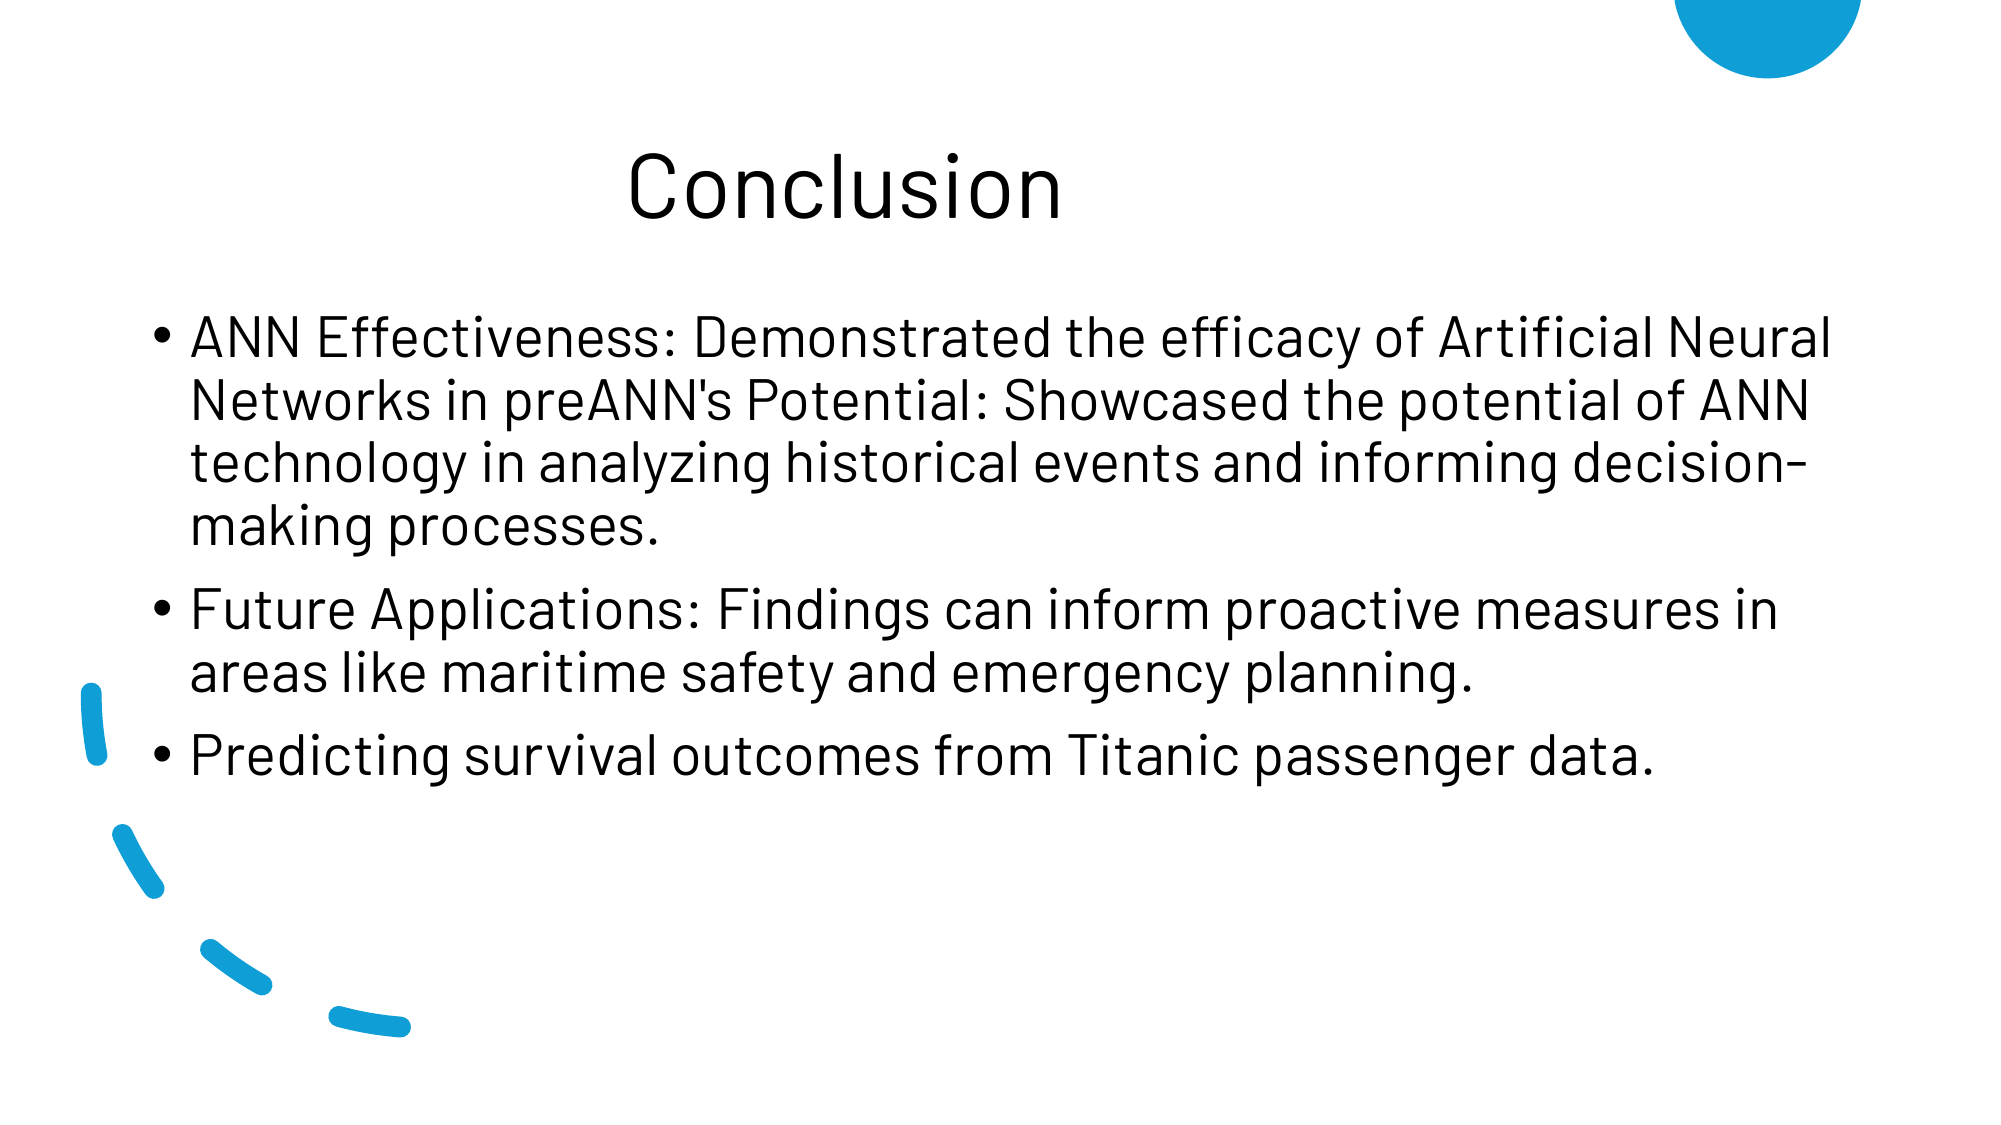

# Conclusion
ANN Effectiveness: Demonstrated the efficacy of Artificial Neural Networks in preANN's Potential: Showcased the potential of ANN technology in analyzing historical events and informing decision-making processes.
Future Applications: Findings can inform proactive measures in areas like maritime safety and emergency planning.
Predicting survival outcomes from Titanic passenger data.